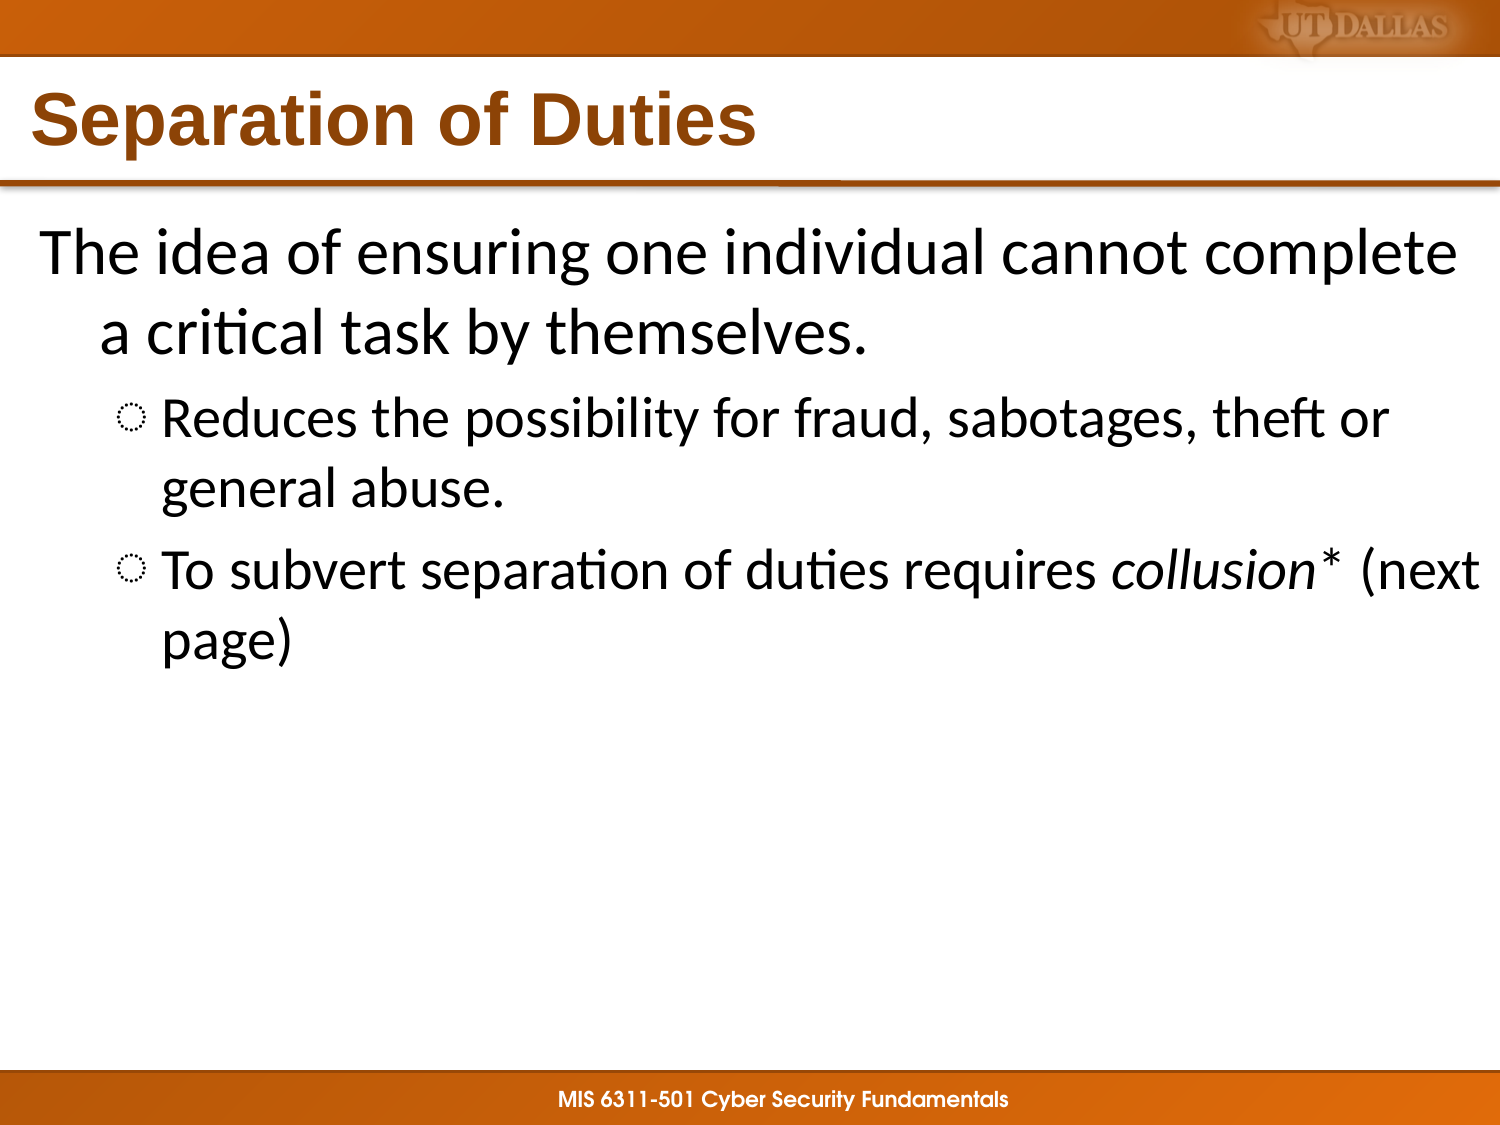

# Separation of Duties
The idea of ensuring one individual cannot complete a critical task by themselves.
Reduces the possibility for fraud, sabotages, theft or general abuse.
To subvert separation of duties requires collusion* (next page)